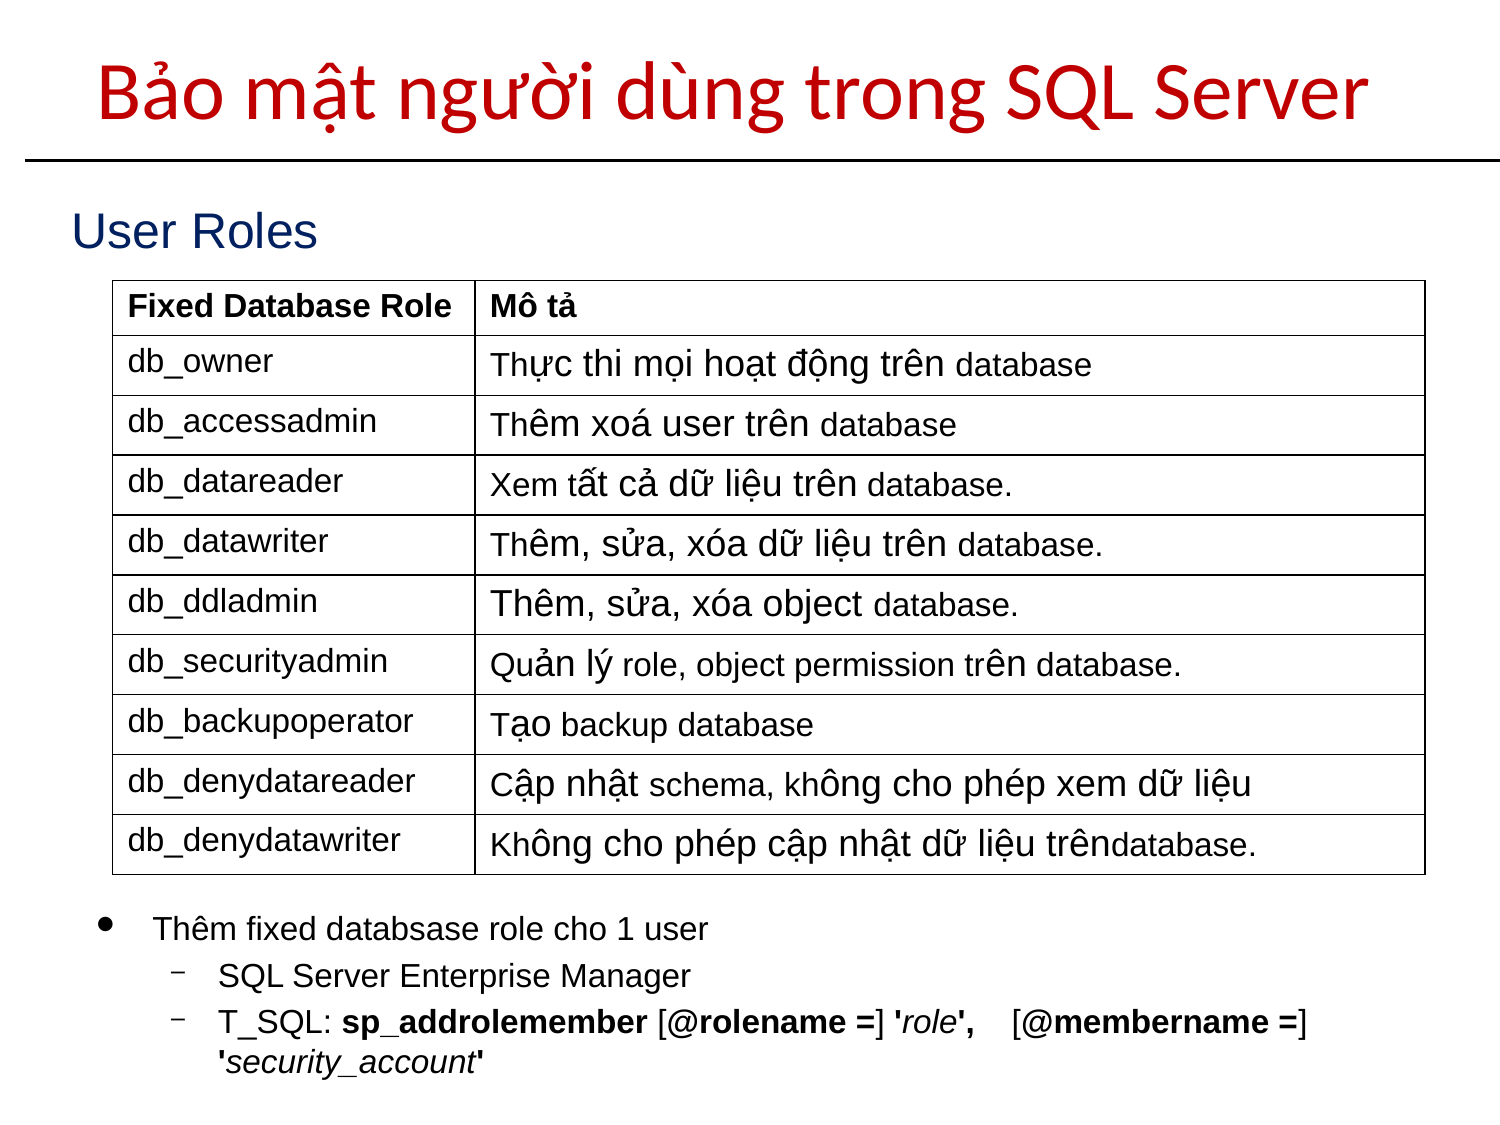

# Bảo mật người dùng trong SQL Server
User Roles
| Fixed Database Role | Mô tả |
| --- | --- |
| db\_owner | Thực thi mọi hoạt động trên database |
| db\_accessadmin | Thêm xoá user trên database |
| db\_datareader | Xem tất cả dữ liệu trên database. |
| db\_datawriter | Thêm, sửa, xóa dữ liệu trên database. |
| db\_ddladmin | Thêm, sửa, xóa object database. |
| db\_securityadmin | Quản lý role, object permission trên database. |
| db\_backupoperator | Tạo backup database |
| db\_denydatareader | Cập nhật schema, không cho phép xem dữ liệu |
| db\_denydatawriter | Không cho phép cập nhật dữ liệu trêndatabase. |
Thêm fixed databsase role cho 1 user
SQL Server Enterprise Manager
T_SQL: sp_addrolemember [@rolename =] 'role',    [@membername =] 'security_account'